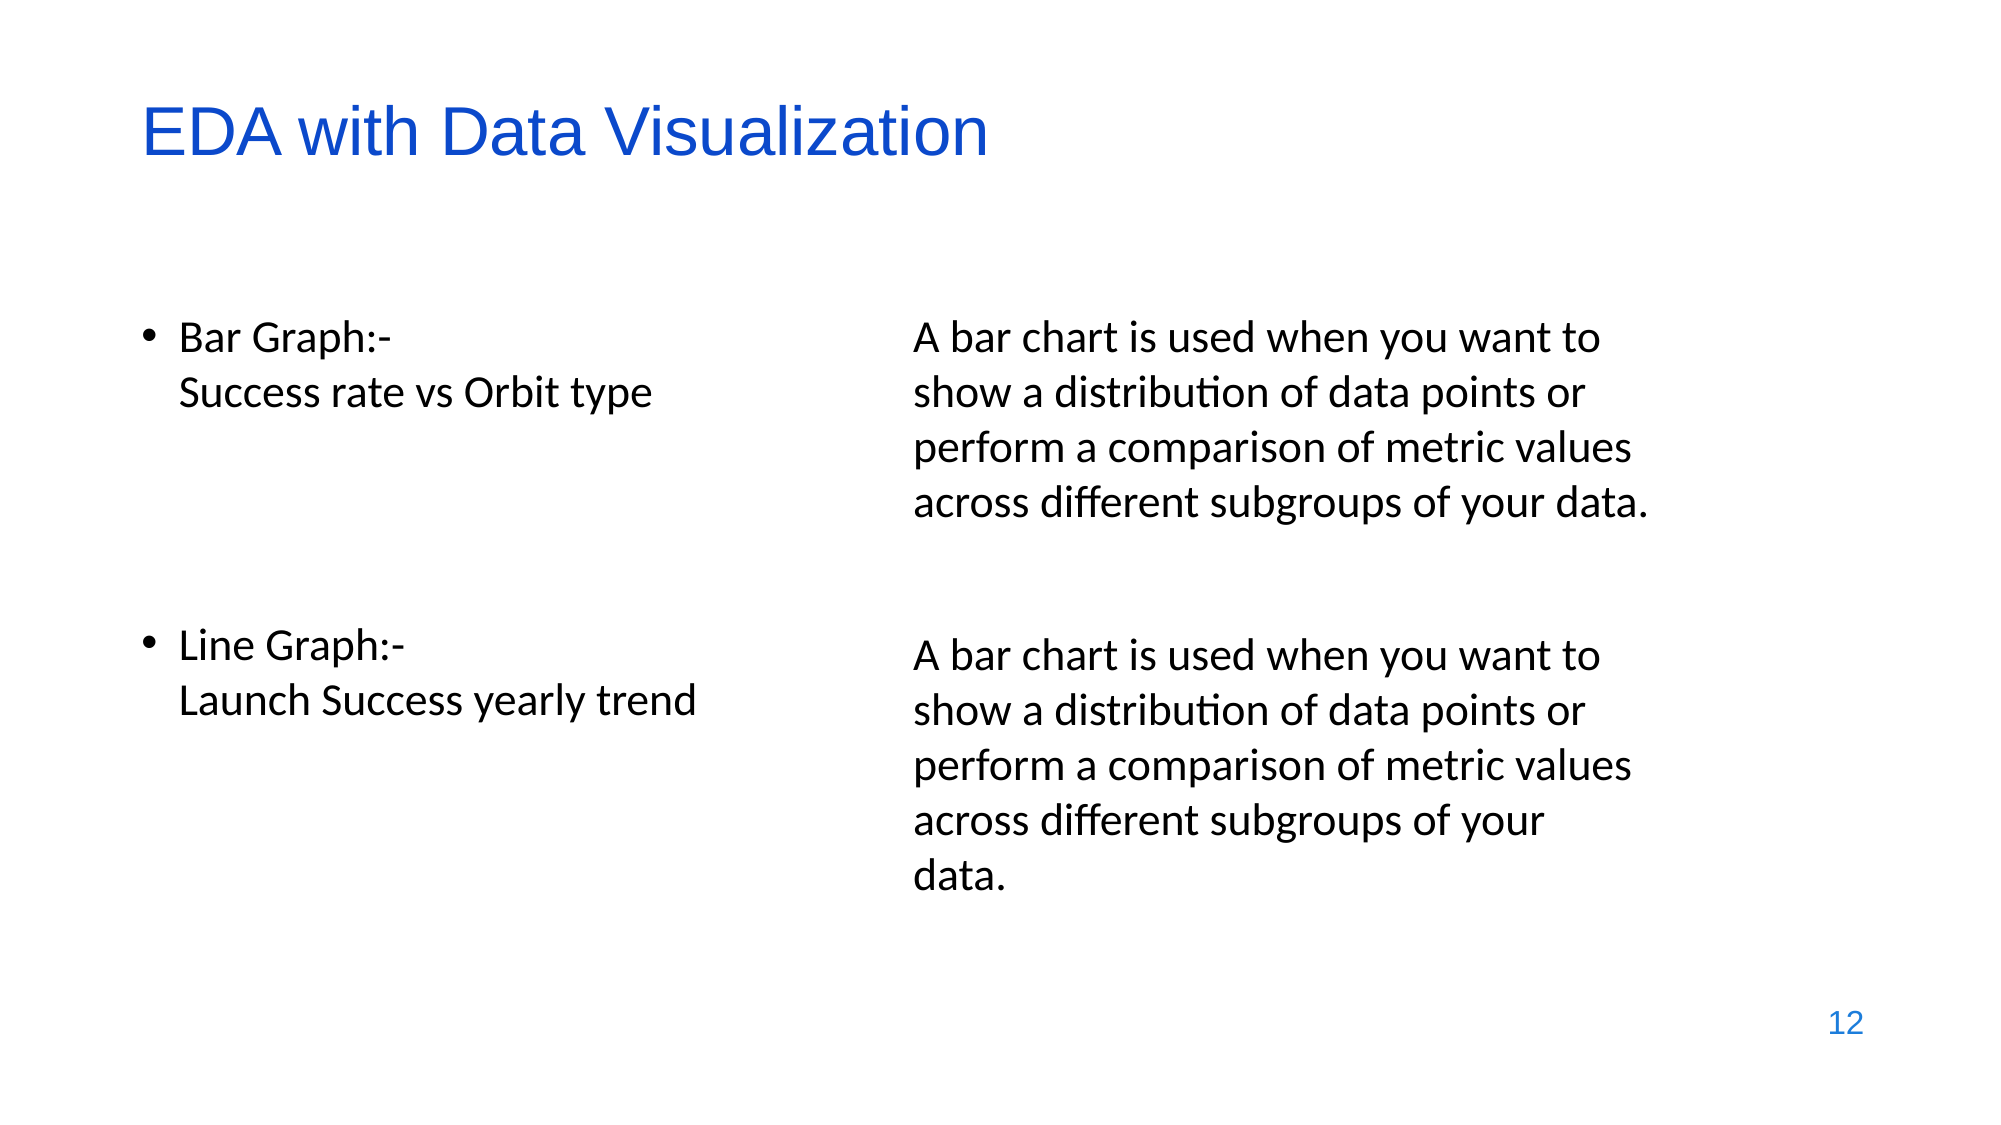

EDA with Data Visualization
A bar chart is used when you want to show a distribution of data points or perform a comparison of metric values across different subgroups of your data.
Bar Graph:-
Success rate vs Orbit type

Line Graph:-
Launch Success yearly trend

A bar chart is used when you want to show a distribution of data points or perform a comparison of metric values across different subgroups of your data.
12